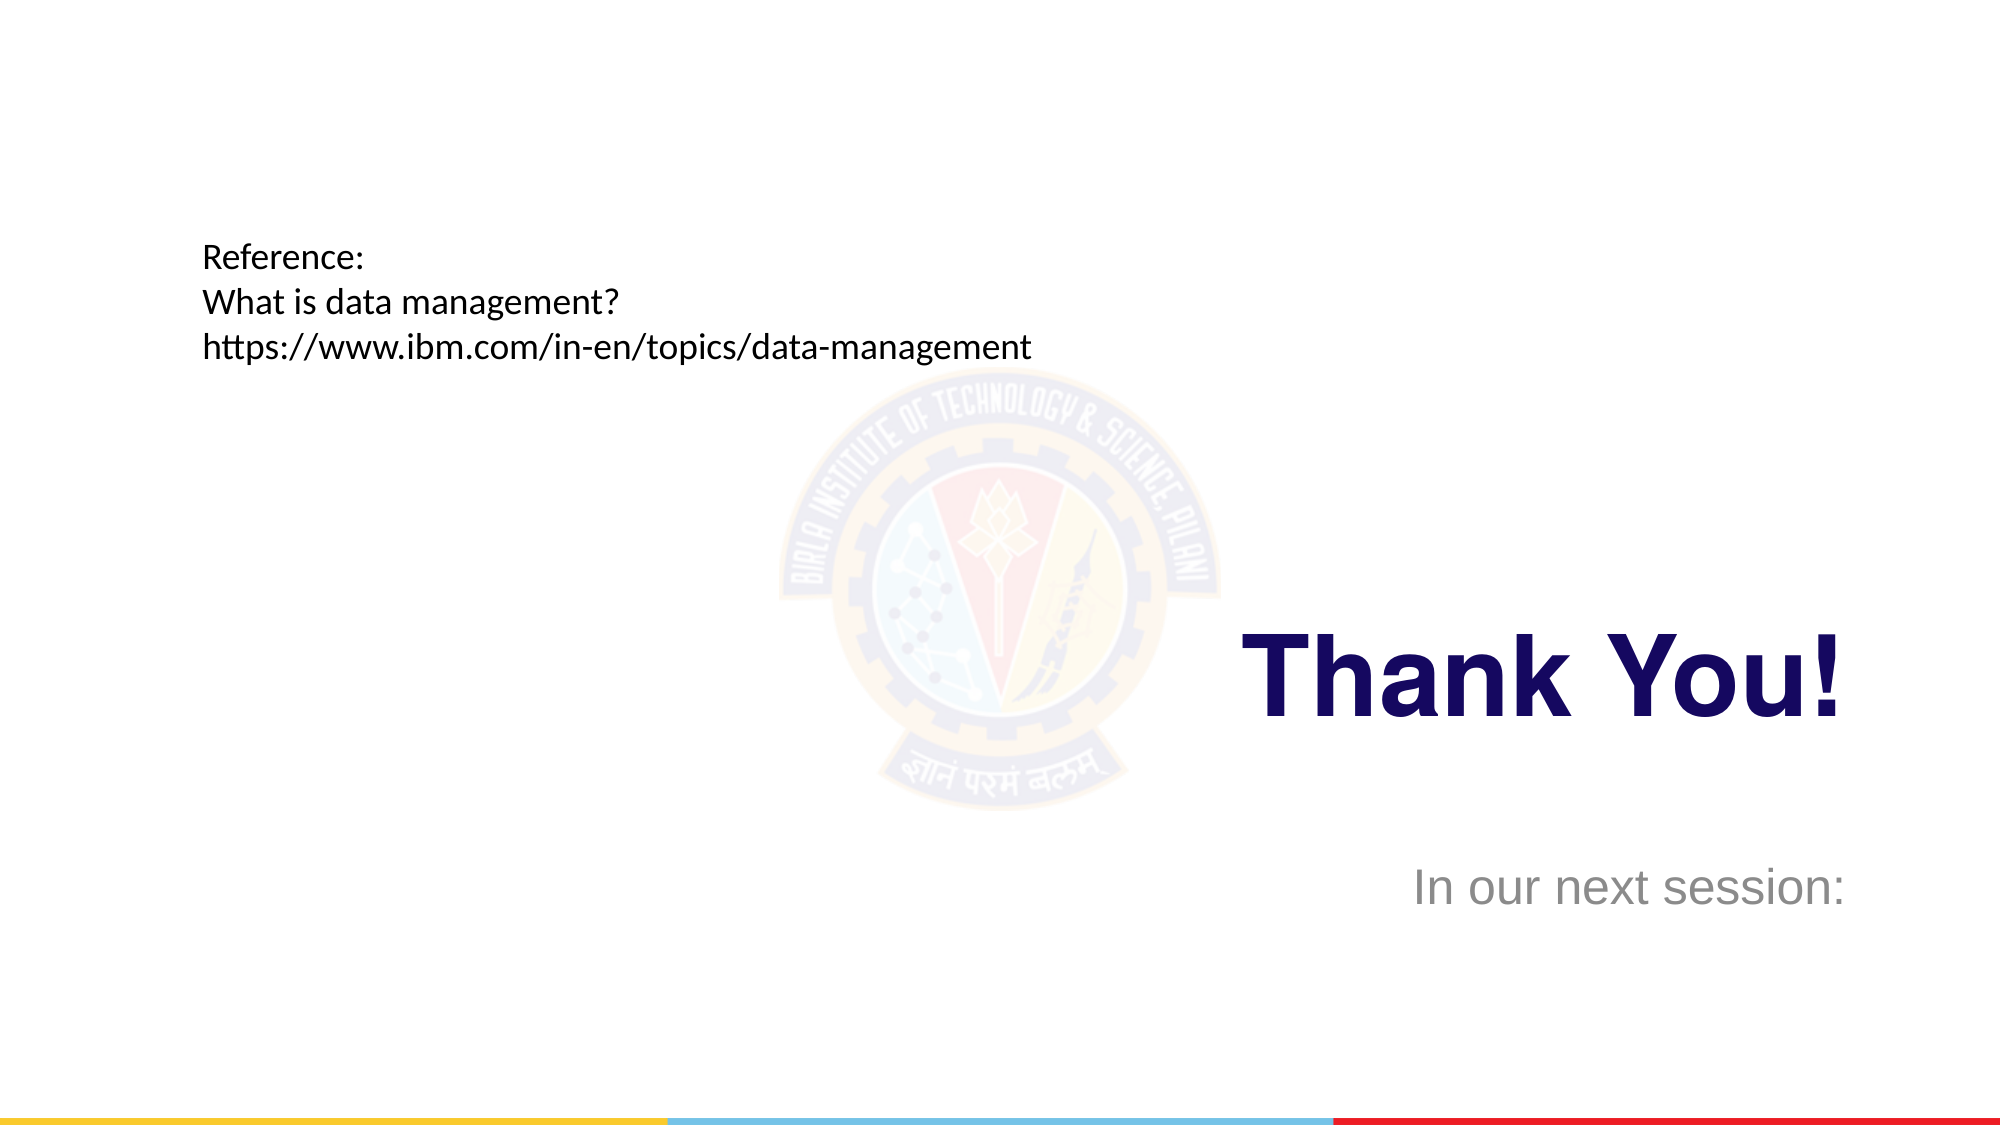

Reference:
What is data management?
https://www.ibm.com/in-en/topics/data-management
# Thank You!
In our next session: